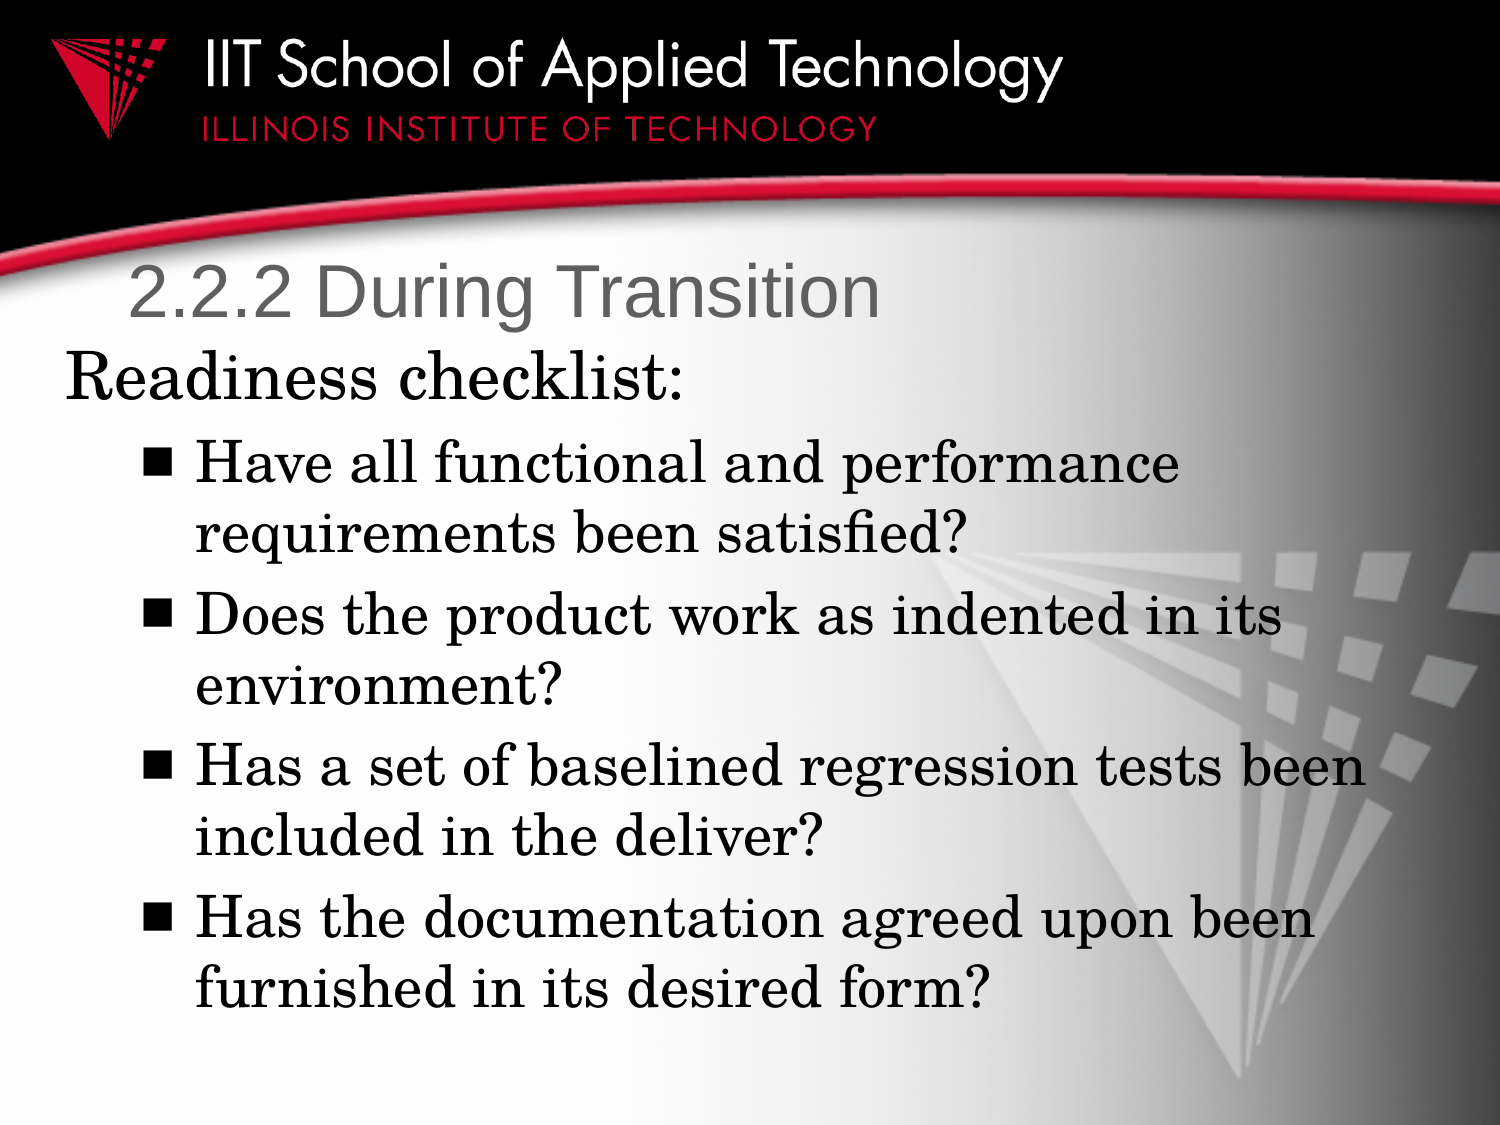

# 2.2.2 During Transition
Readiness checklist:
Have all functional and performance requirements been satisfied?
Does the product work as indented in its environment?
Has a set of baselined regression tests been included in the deliver?
Has the documentation agreed upon been furnished in its desired form?